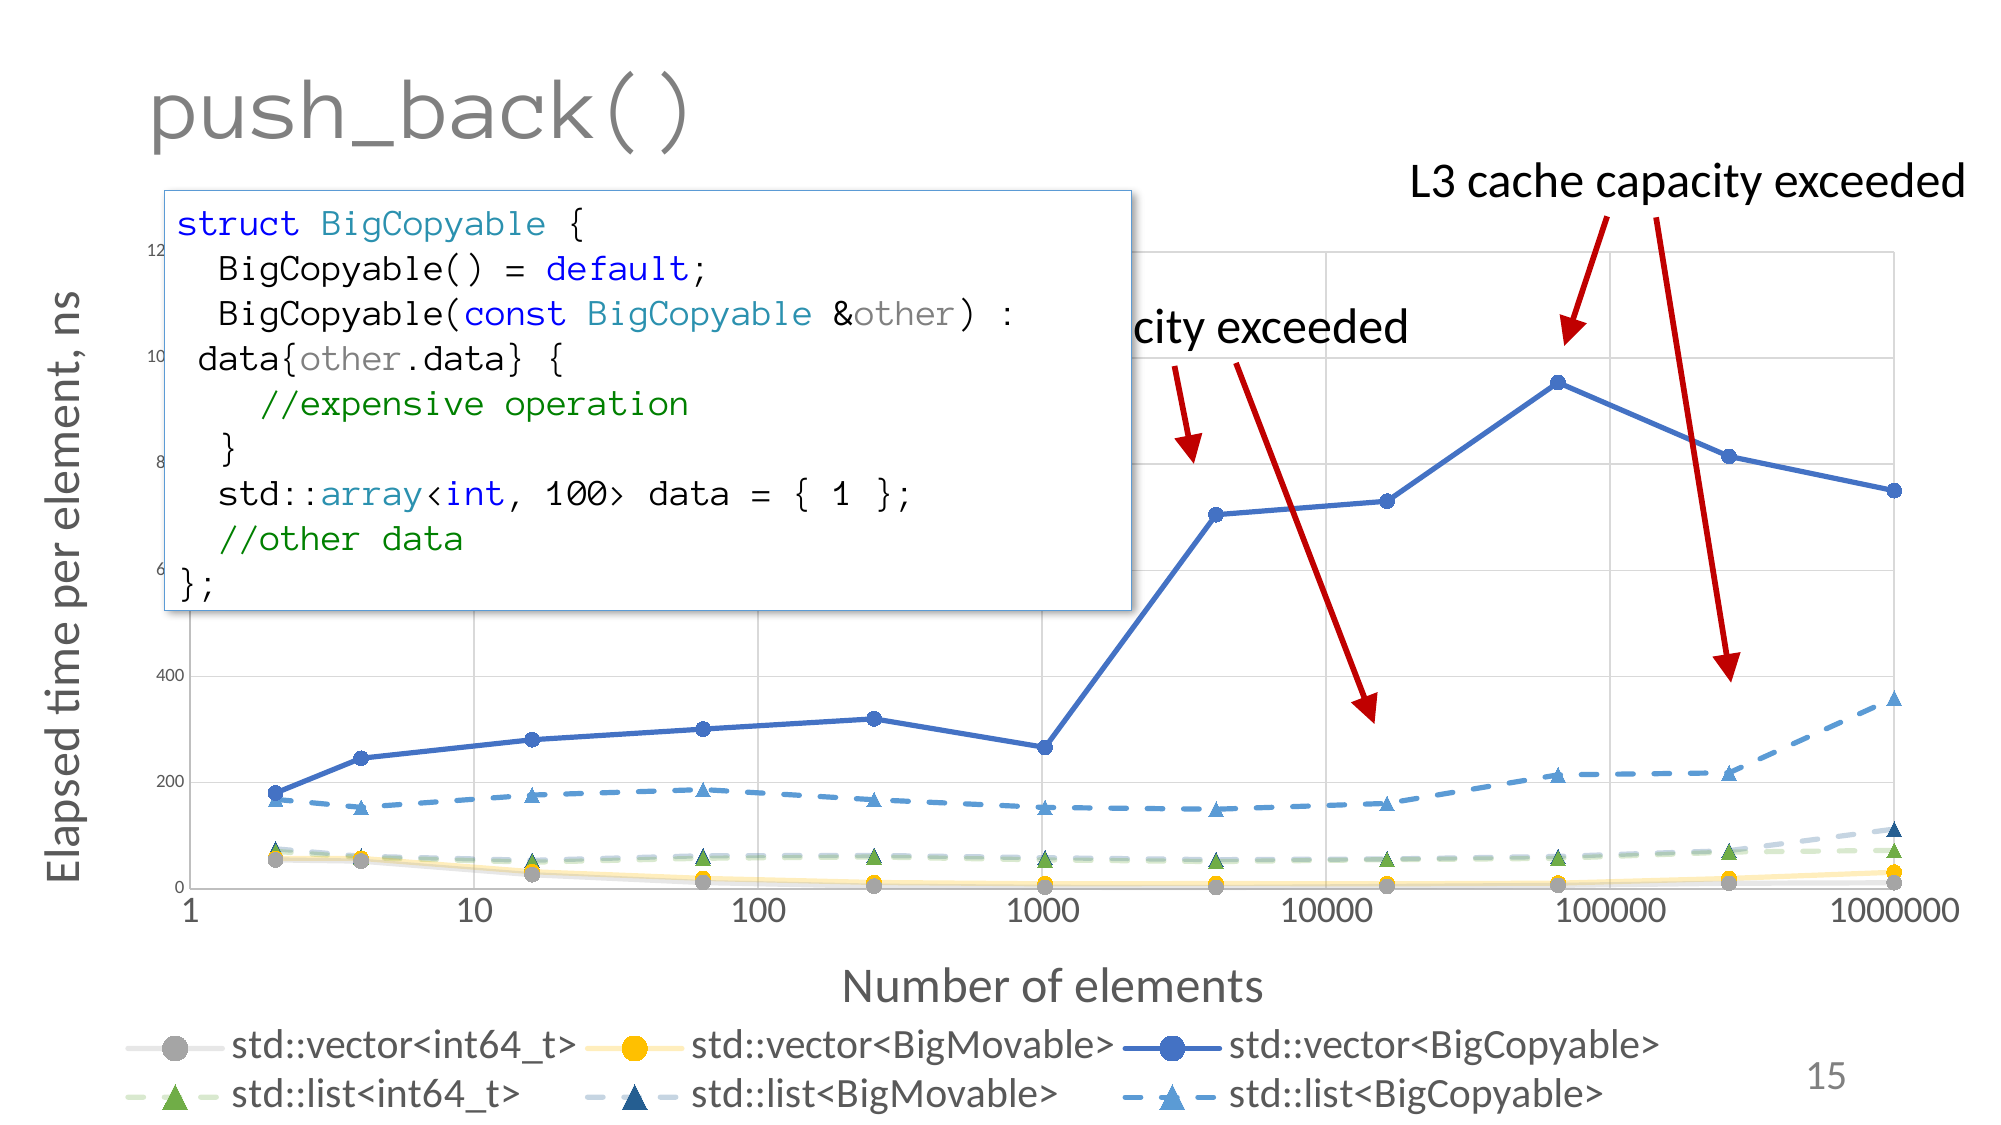

# push_back()
L3 cache capacity exceeded
struct BigCopyable {
  BigCopyable() = default;
  BigCopyable(const BigCopyable &other) :
 data{other.data} {
    //expensive operation
  }
  std::array<int, 100> data = { 1 };
  //other data
};

### Chart

| Category | std::vector<int64_t> | std::vector<BigMovable> | std::vector<BigCopyable> | std::list<int64_t> | std::list<BigMovable> | std::list<BigCopyable> |
|---|---|---|---|---|---|---|
L2 cache capacity exceeded
15